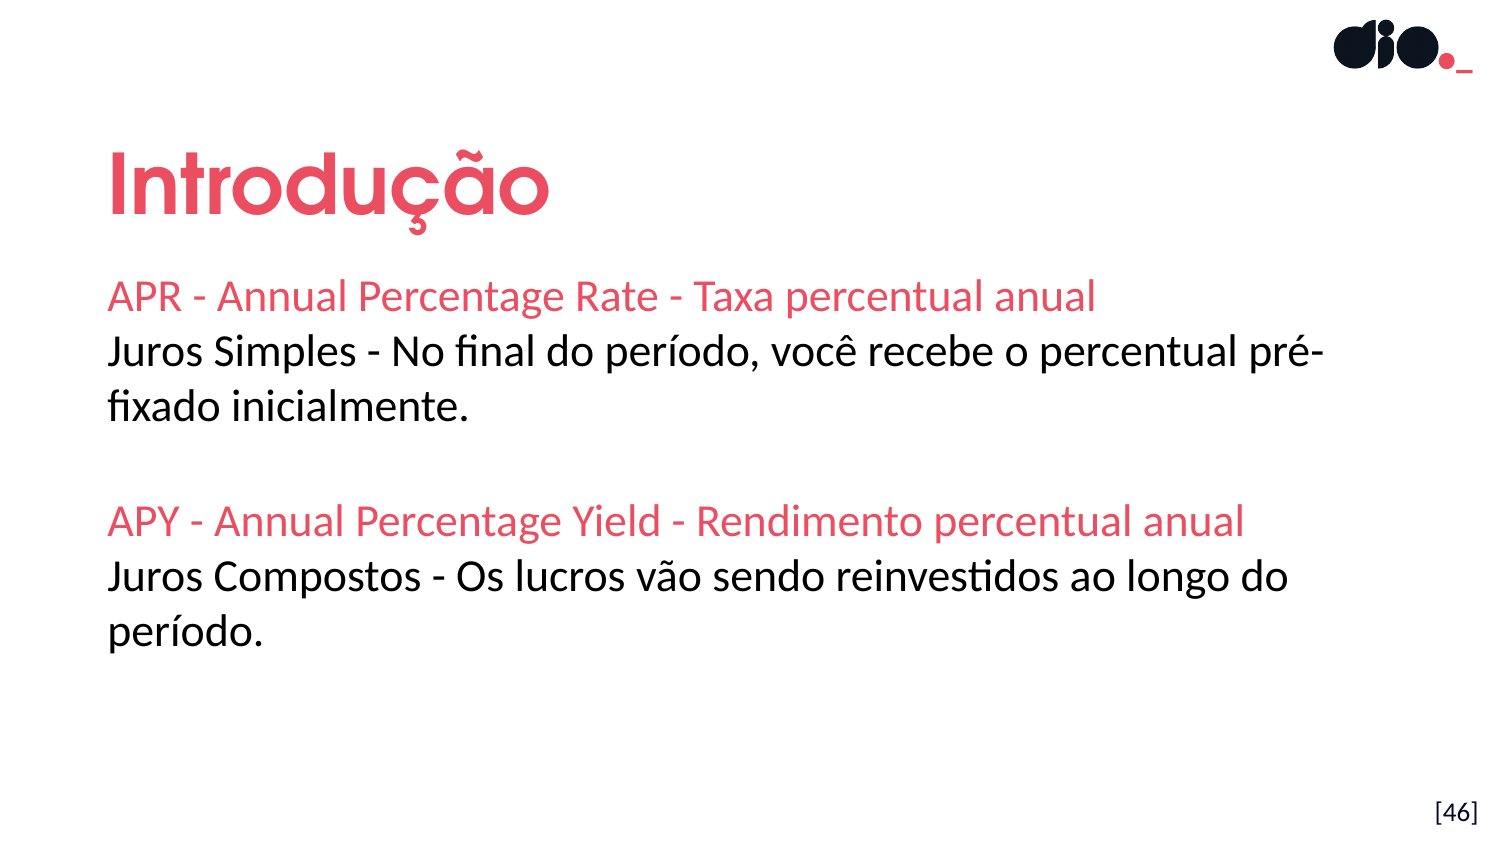

Introdução
APR - Annual Percentage Rate - Taxa percentual anual
Juros Simples - No final do período, você recebe o percentual pré-fixado inicialmente.

APY - Annual Percentage Yield - Rendimento percentual anual
Juros Compostos - Os lucros vão sendo reinvestidos ao longo do período.
[46]